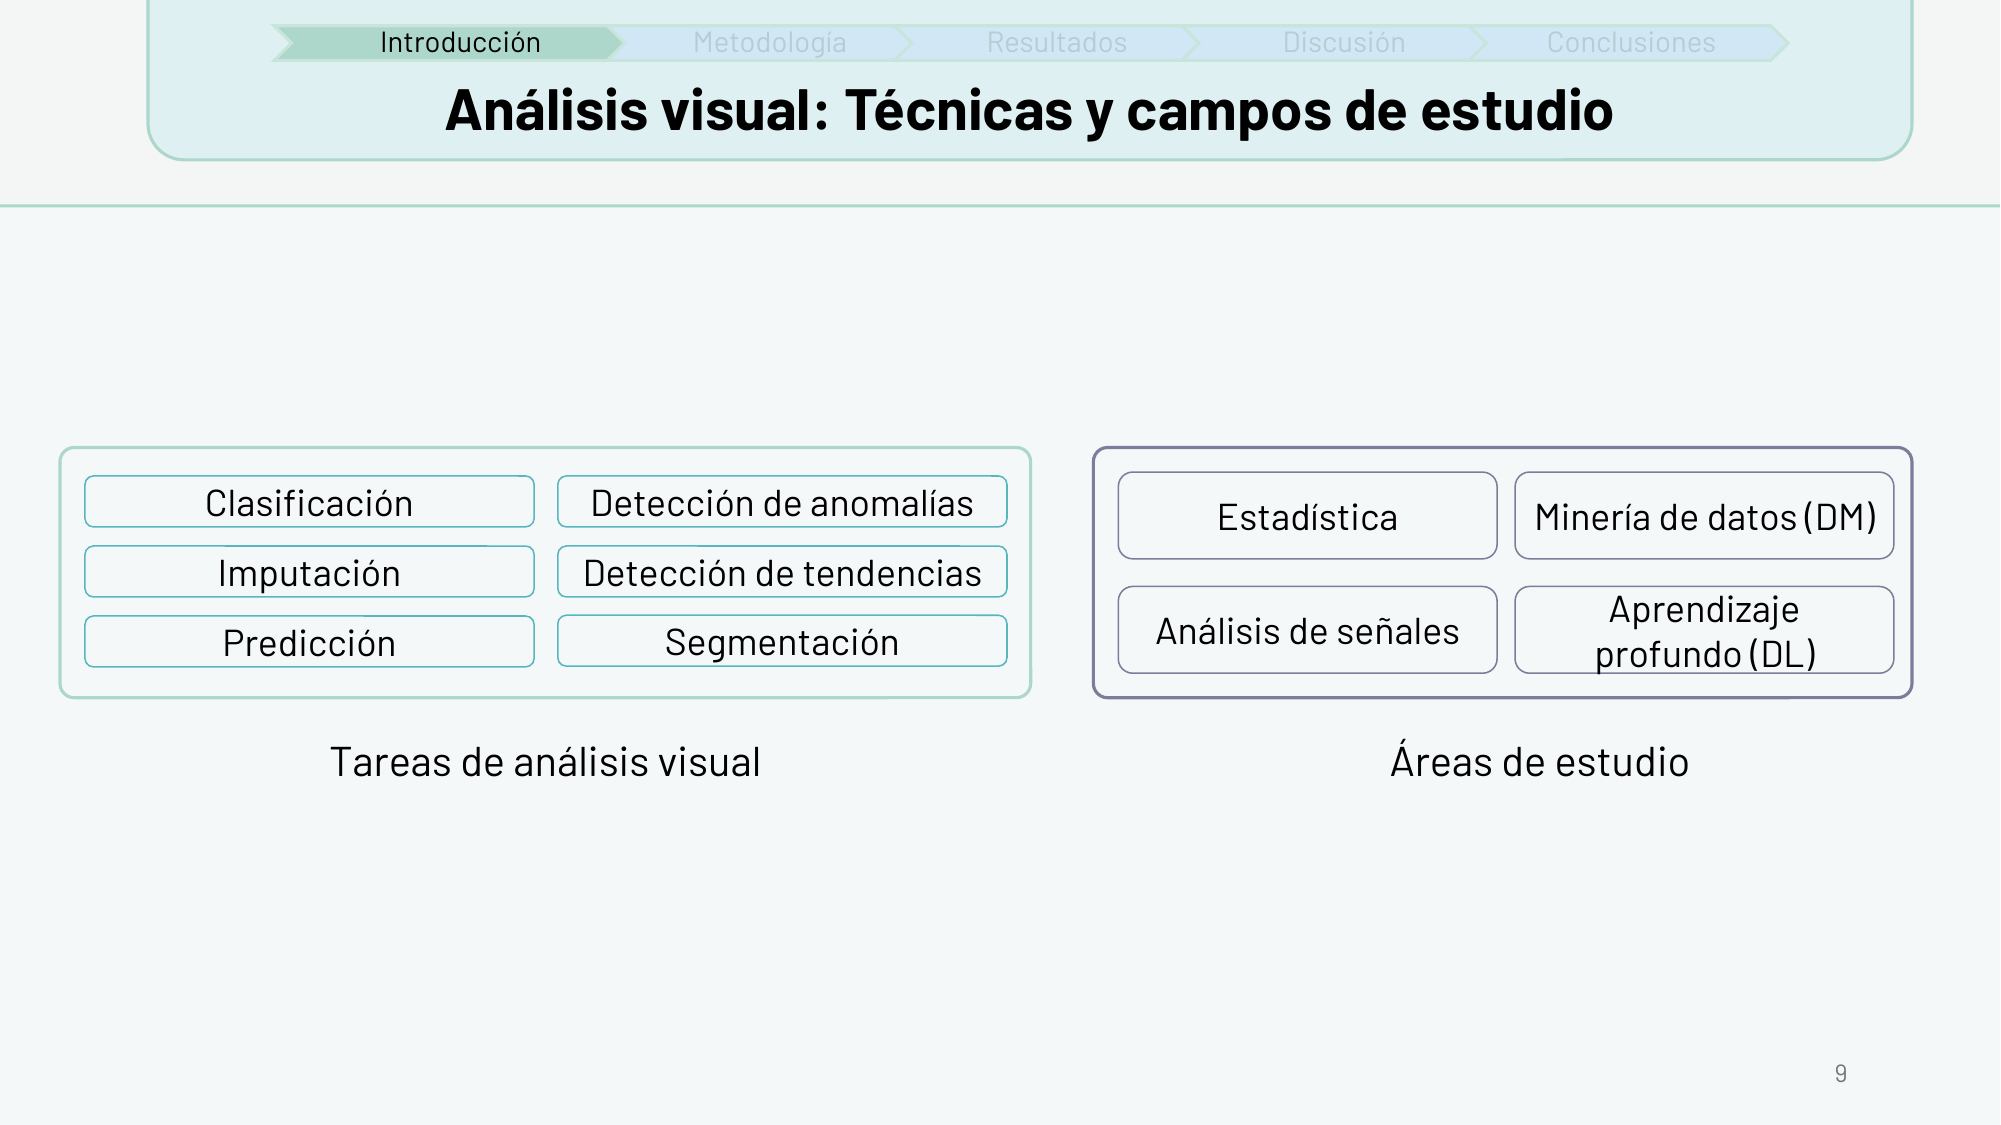

Análisis visual: Técnicas y campos de estudio
Introducción
Metodología
Resultados
Discusión
Conclusiones

Tareas de análisis visual

Áreas de estudio
Minería de datos (DM)
Estadística
Clasificación
Detección de anomalías
Imputación
Detección de tendencias
Aprendizaje profundo (DL)
Análisis de señales
Segmentación
Predicción
9